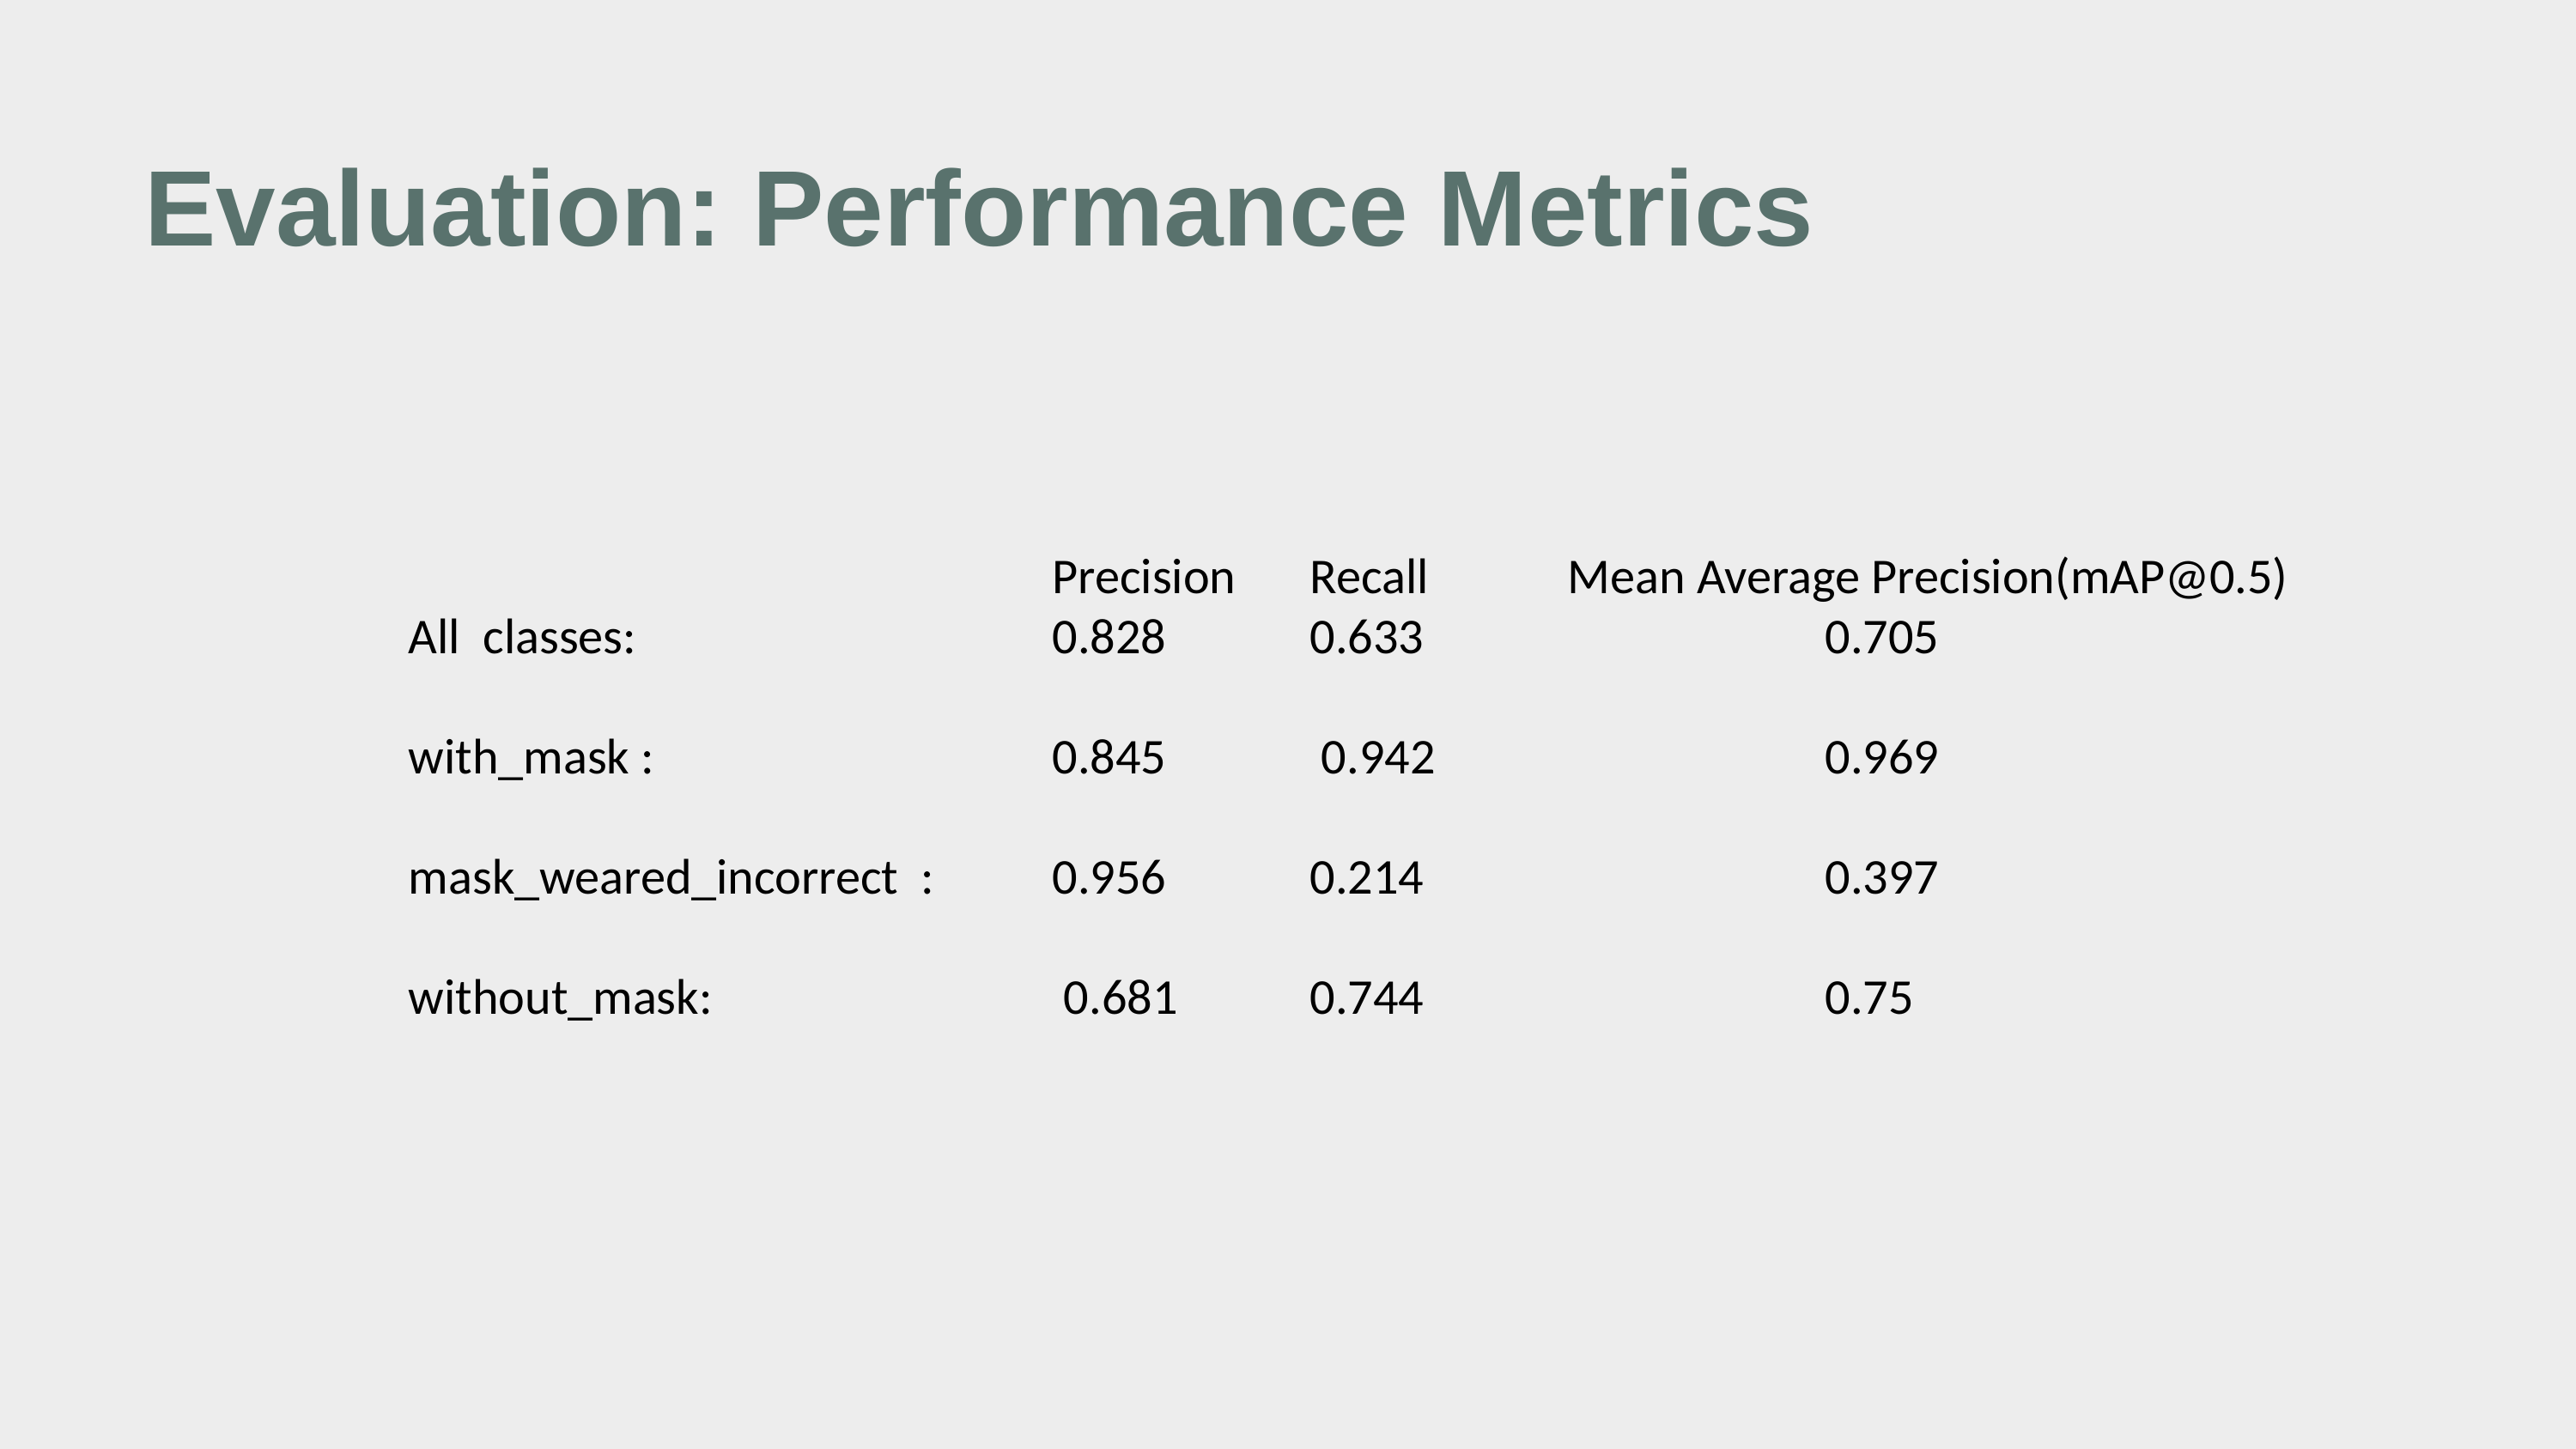

Evaluation: Performance Metrics
					Precision 	Recall		Mean Average Precision(mAP@0.5)
All  classes:              		0.828       	0.633       			0.705

with_mask :          		 	0.845      	 0.942       			0.969

mask_weared_incorrect  :	0.956       	0.214      	 		0.397

without_mask: 		 	 0.681       	0.744       	 		0.75